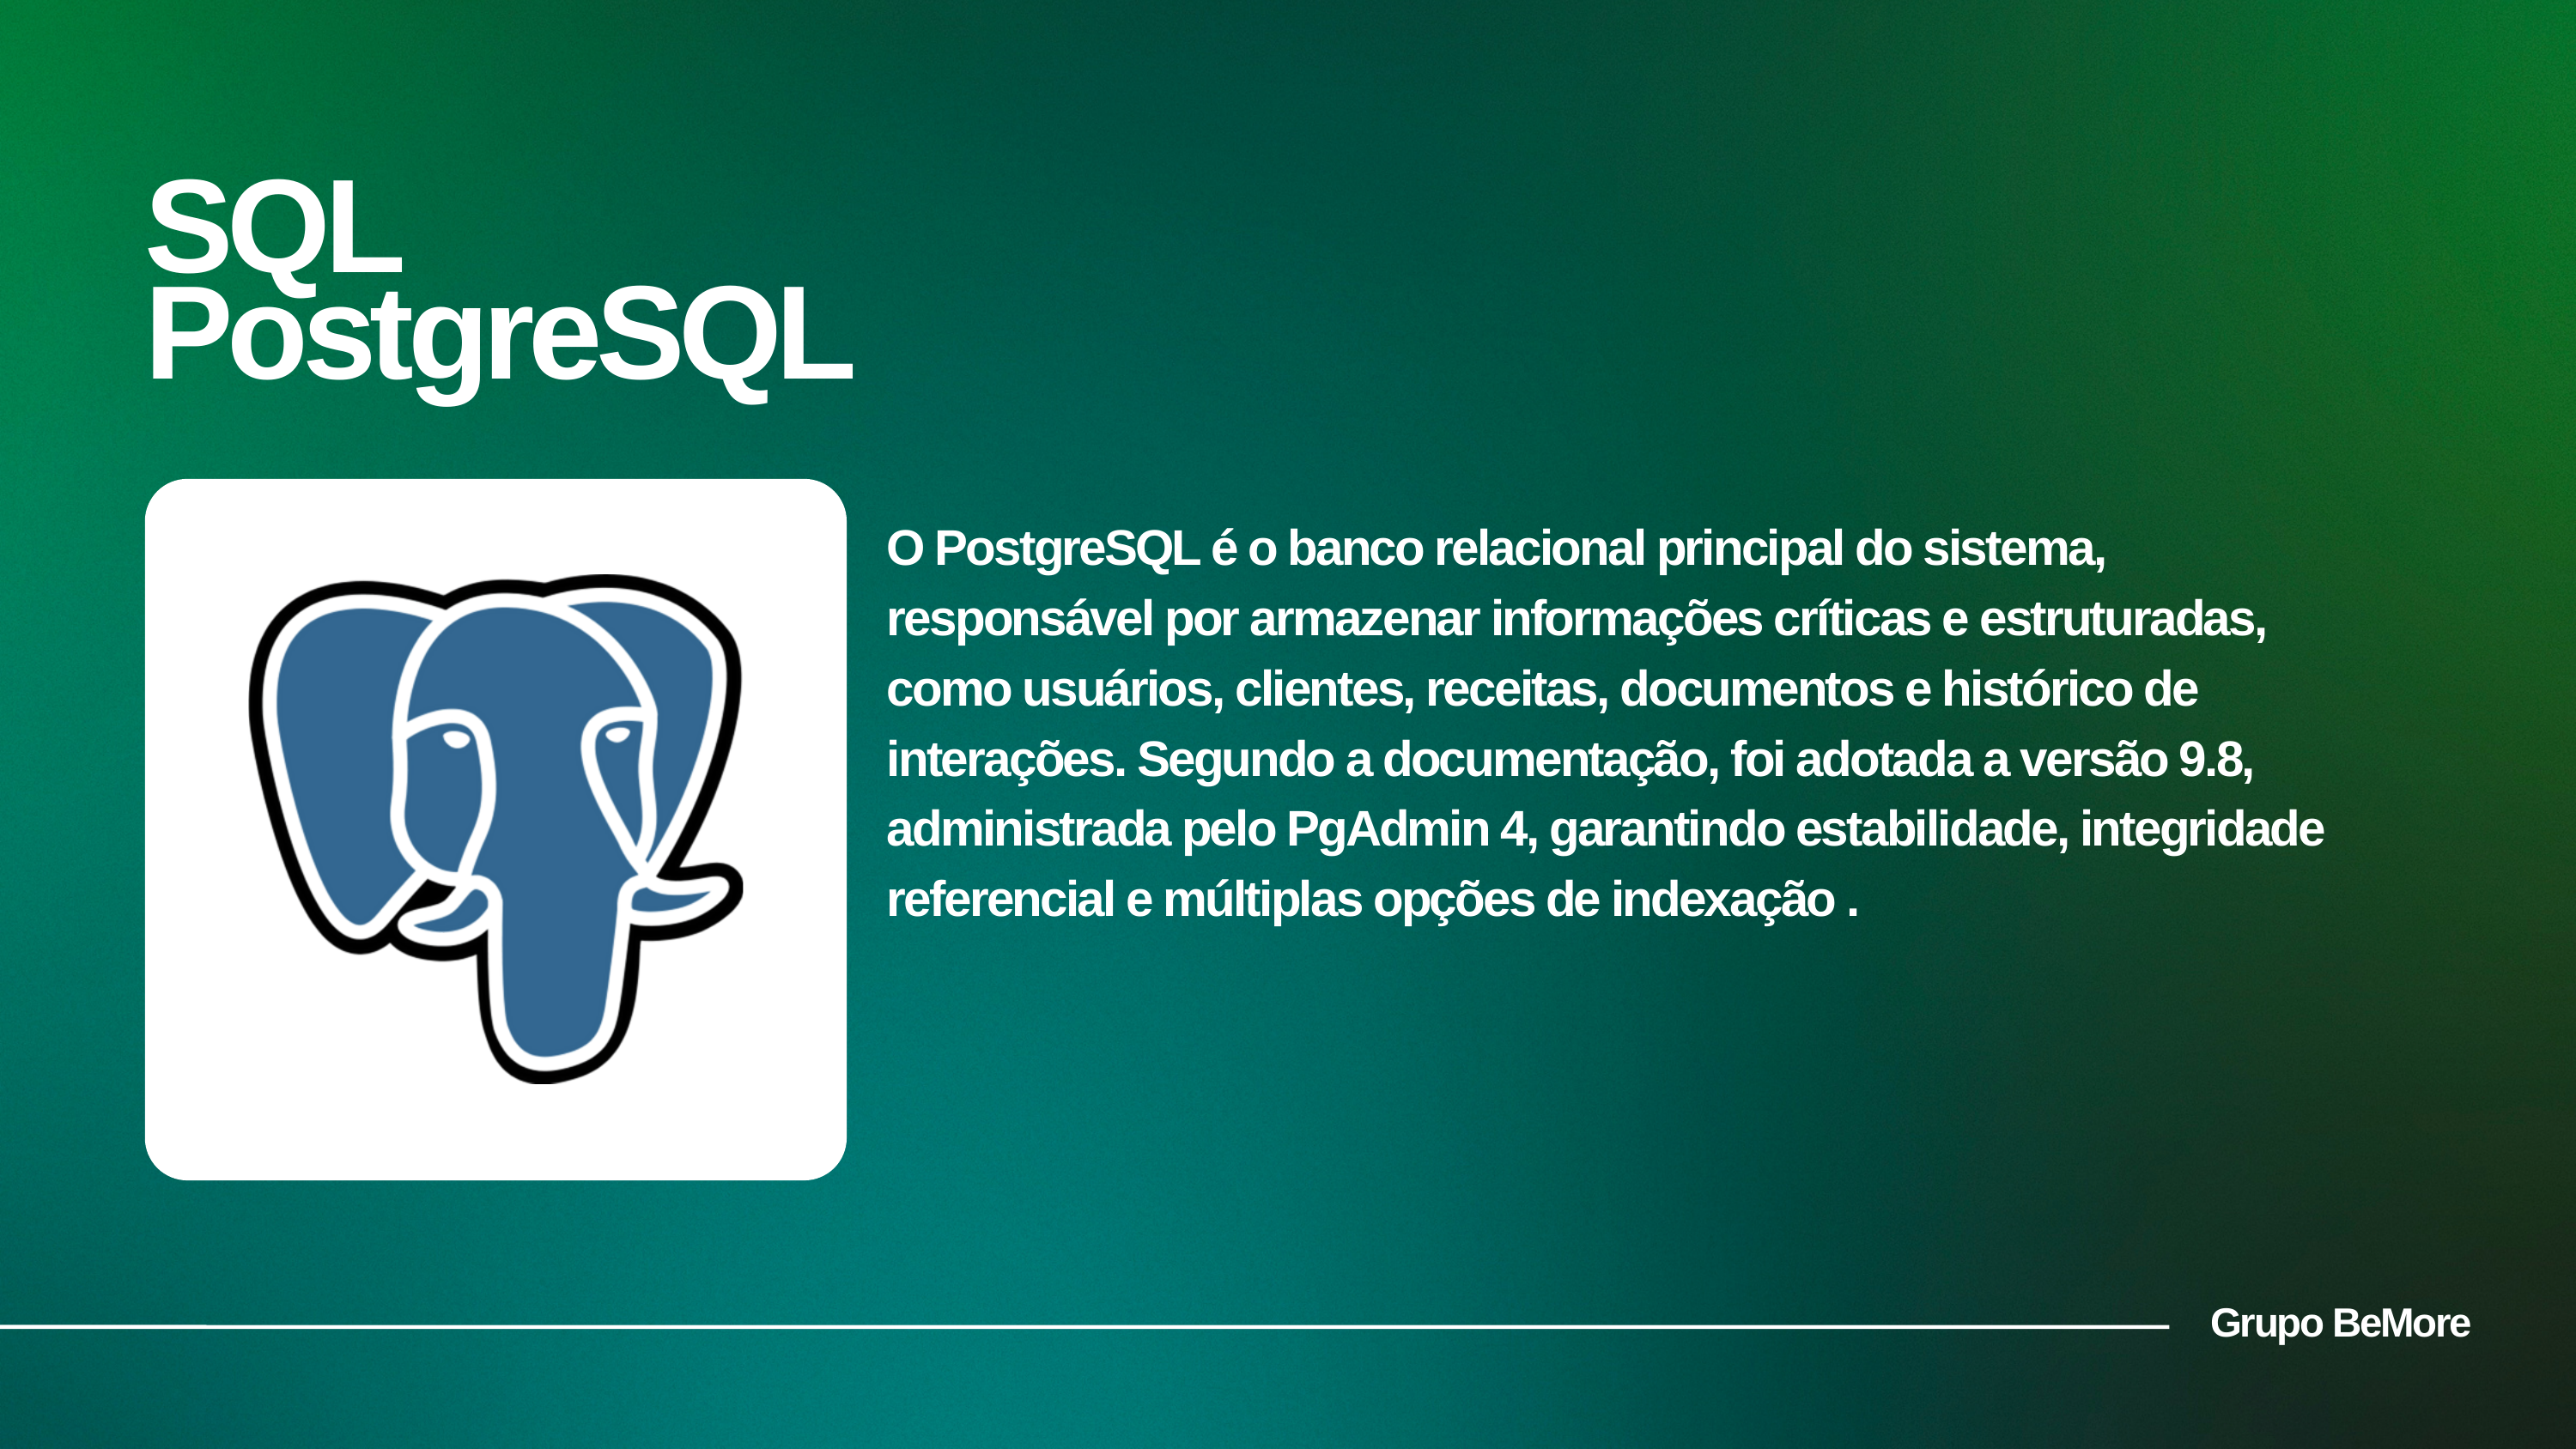

SQL
PostgreSQL

O PostgreSQL é o banco relacional principal do sistema, responsável por armazenar informações críticas e estruturadas, como usuários, clientes, receitas, documentos e histórico de interações. Segundo a documentação, foi adotada a versão 9.8, administrada pelo PgAdmin 4, garantindo estabilidade, integridade referencial e múltiplas opções de indexação .
Grupo BeMore